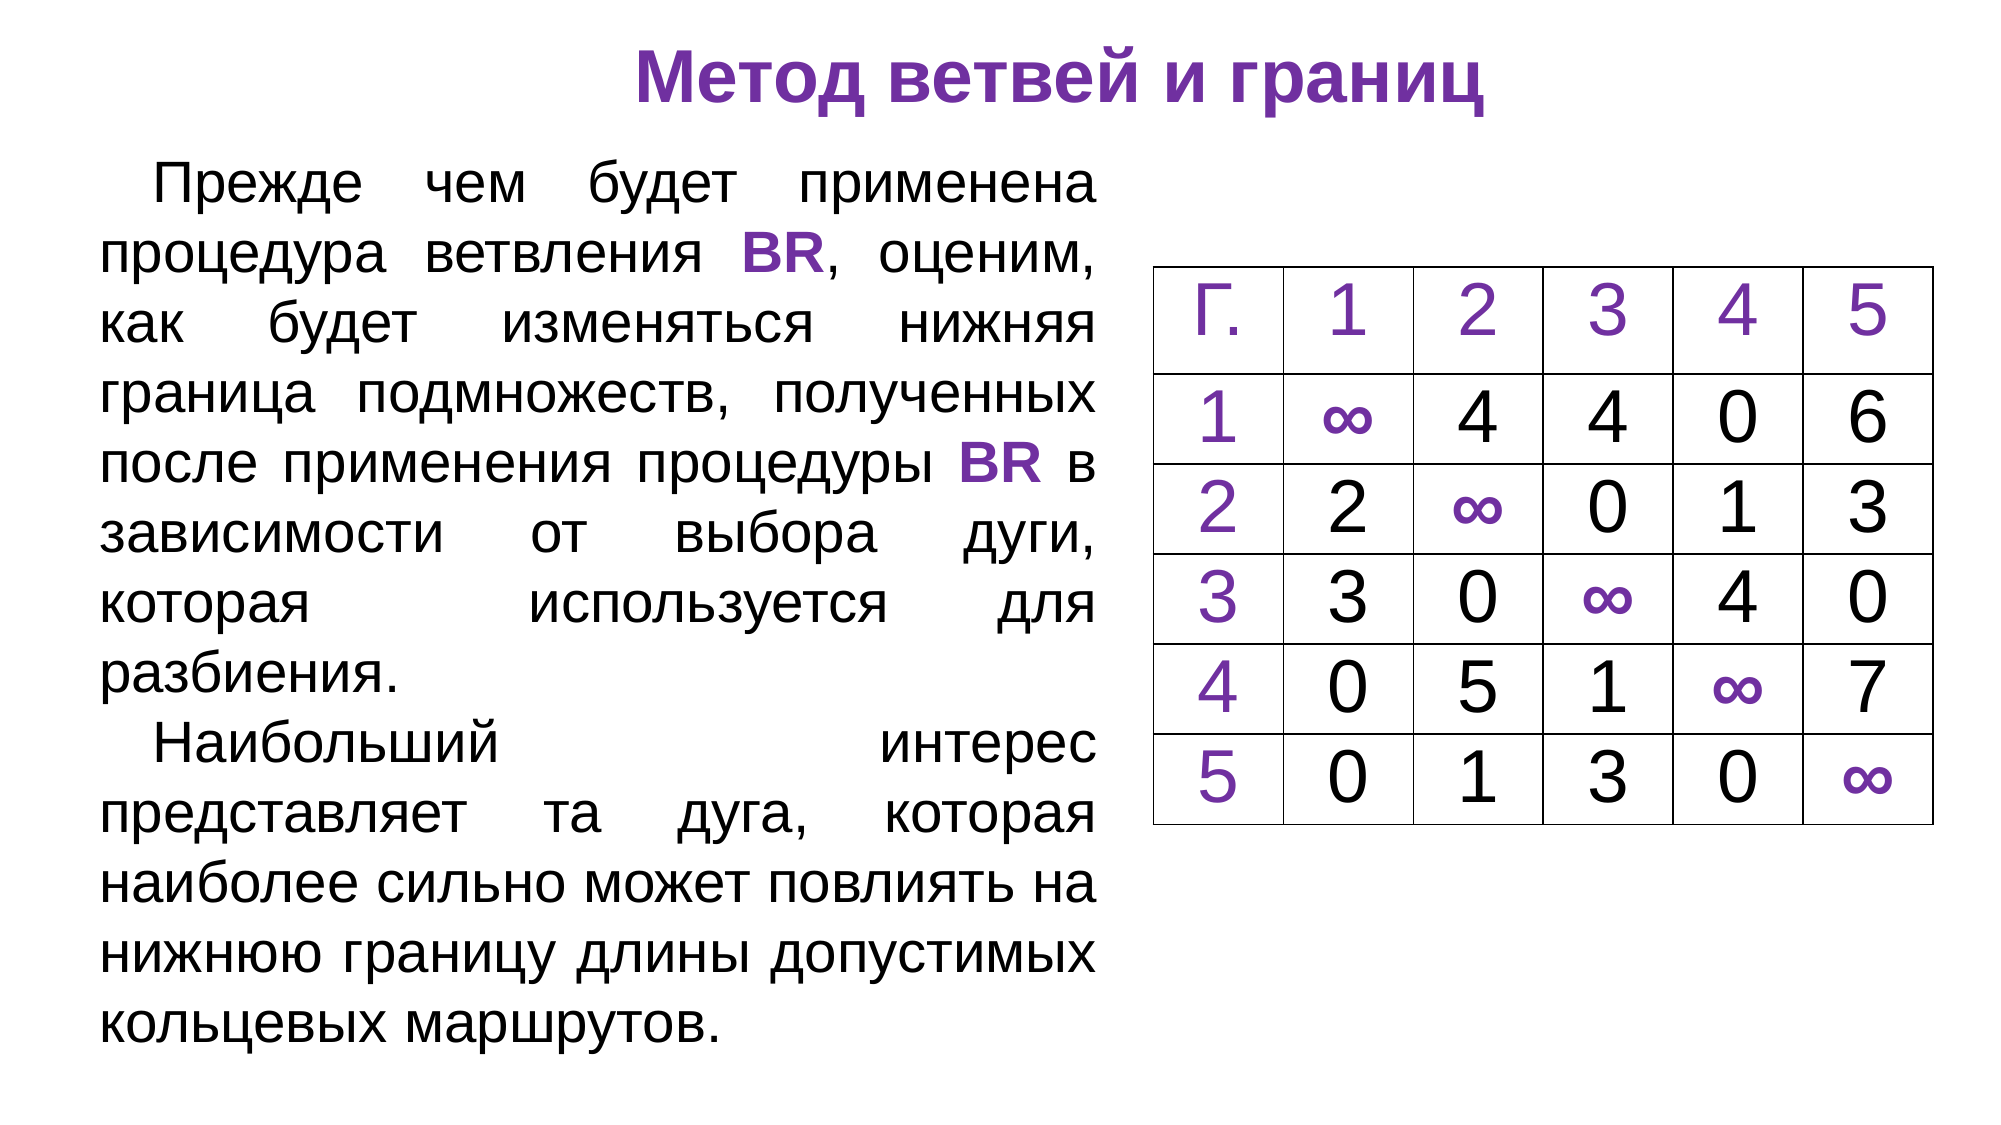

Метод ветвей и границ
Прежде чем будет применена процедура ветвления BR, оценим, как будет изменяться нижняя граница подмножеств, полученных после применения процедуры BR в зависимости от выбора дуги, которая  используется для разбиения.
Наибольший интерес представляет та дуга, которая наиболее сильно может повлиять на нижнюю границу длины допустимых кольцевых маршрутов.
| Г. | 1 | 2 | 3 | 4 | 5 |
| --- | --- | --- | --- | --- | --- |
| 1 | ∞ | 4 | 4 | 0 | 6 |
| 2 | 2 | ∞ | 0 | 1 | 3 |
| 3 | 3 | 0 | ∞ | 4 | 0 |
| 4 | 0 | 5 | 1 | ∞ | 7 |
| 5 | 0 | 1 | 3 | 0 | ∞ |